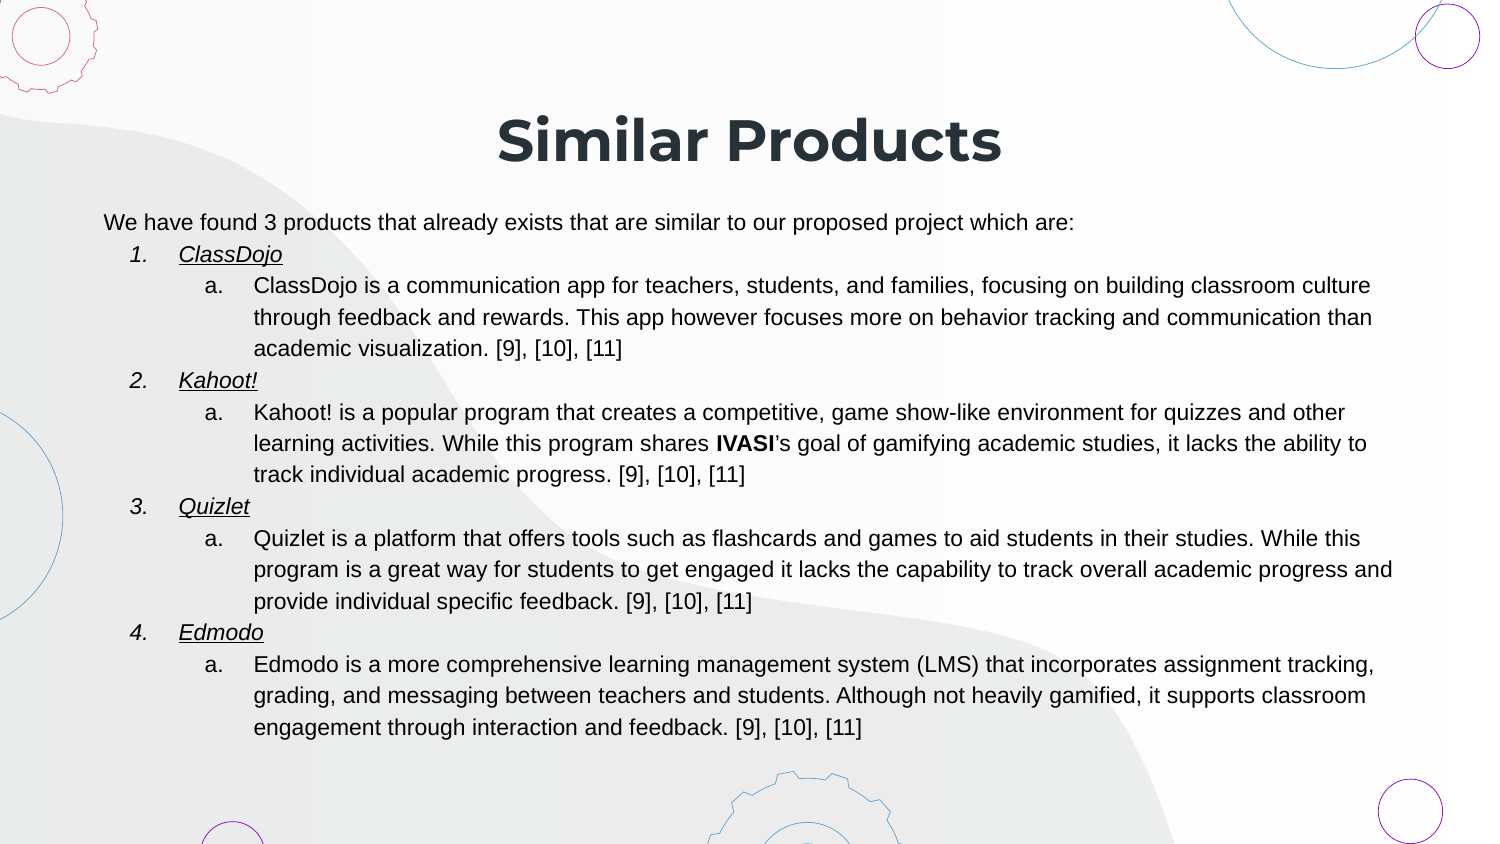

# Similar Products
We have found 3 products that already exists that are similar to our proposed project which are:
ClassDojo
ClassDojo is a communication app for teachers, students, and families, focusing on building classroom culture through feedback and rewards. This app however focuses more on behavior tracking and communication than academic visualization. [9], [10], [11]
Kahoot!
Kahoot! is a popular program that creates a competitive, game show-like environment for quizzes and other learning activities. While this program shares IVASI’s goal of gamifying academic studies, it lacks the ability to track individual academic progress. [9], [10], [11]
Quizlet
Quizlet is a platform that offers tools such as flashcards and games to aid students in their studies. While this program is a great way for students to get engaged it lacks the capability to track overall academic progress and provide individual specific feedback. [9], [10], [11]
Edmodo
Edmodo is a more comprehensive learning management system (LMS) that incorporates assignment tracking, grading, and messaging between teachers and students. Although not heavily gamified, it supports classroom engagement through interaction and feedback. [9], [10], [11]